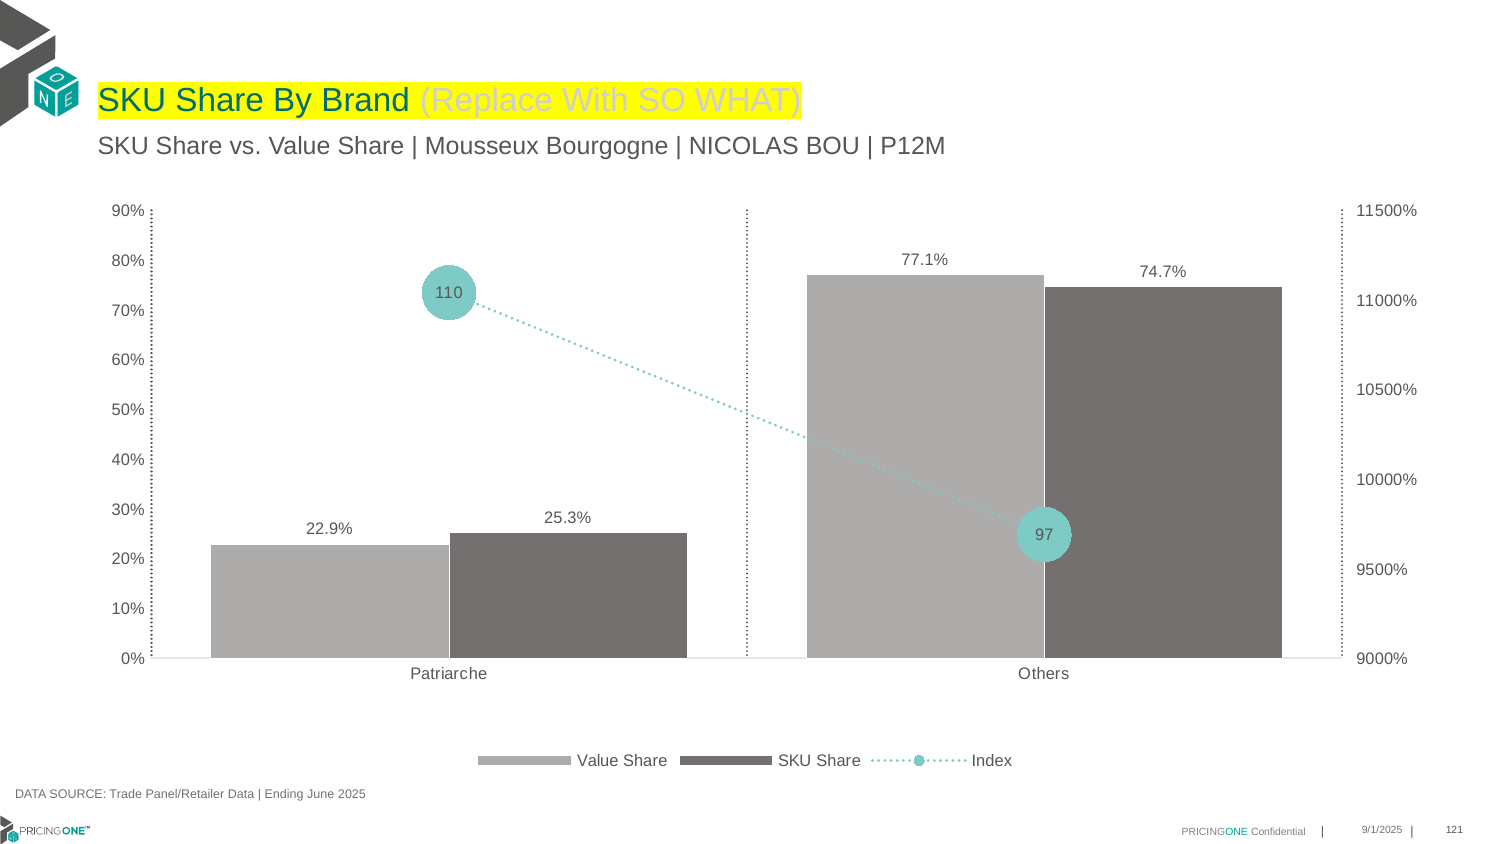

# SKU Share By Brand (Replace With SO WHAT)
SKU Share vs. Value Share | Mousseux Bourgogne | NICOLAS BOU | P12M

### Chart

| Category | Value Share | SKU Share | Index |
|---|---|---|---|
| Patriarche | 0.22925453094722445 | 0.25310559006211175 | 110.4037460094422 |
| Others | 0.7707454690527755 | 0.7468944099378882 | 96.90545581225413 |
DATA SOURCE: Trade Panel/Retailer Data | Ending June 2025

9/1/2025
121